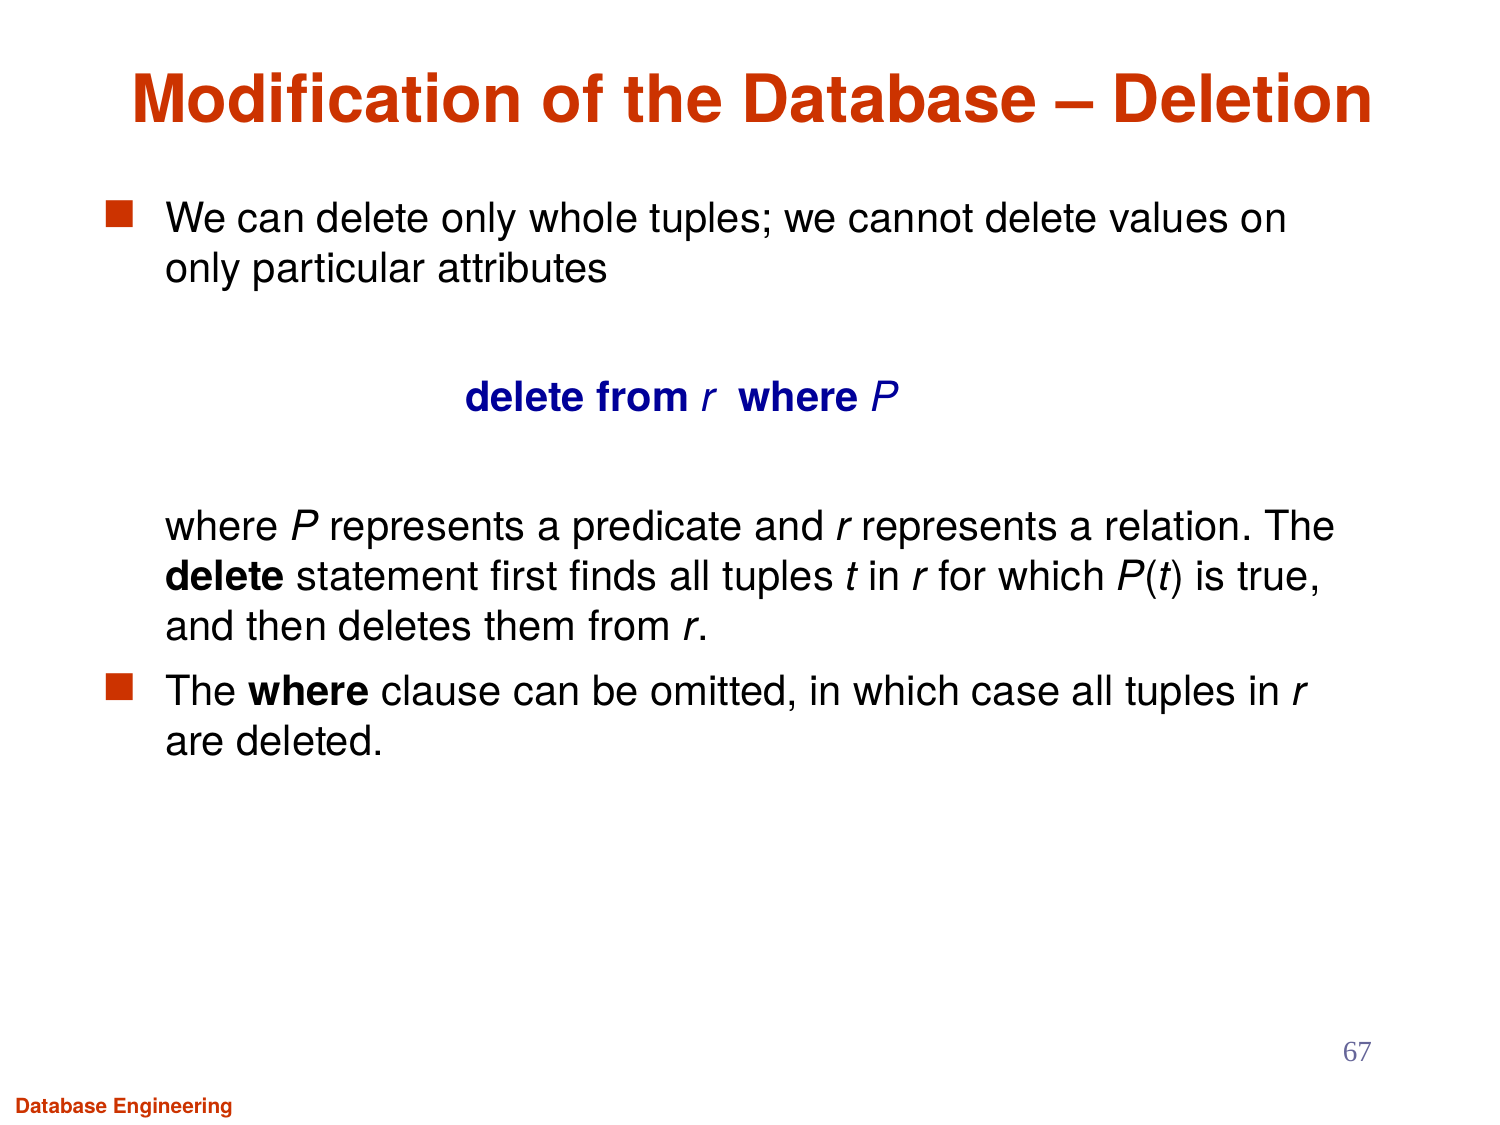

# Modification of the Database – Deletion
We can delete only whole tuples; we cannot delete values on only particular attributes

			delete from r  where P

	where P represents a predicate and r represents a relation. The delete statement first finds all tuples t in r for which P(t) is true, and then deletes them from r.
The where clause can be omitted, in which case all tuples in r are deleted.

67